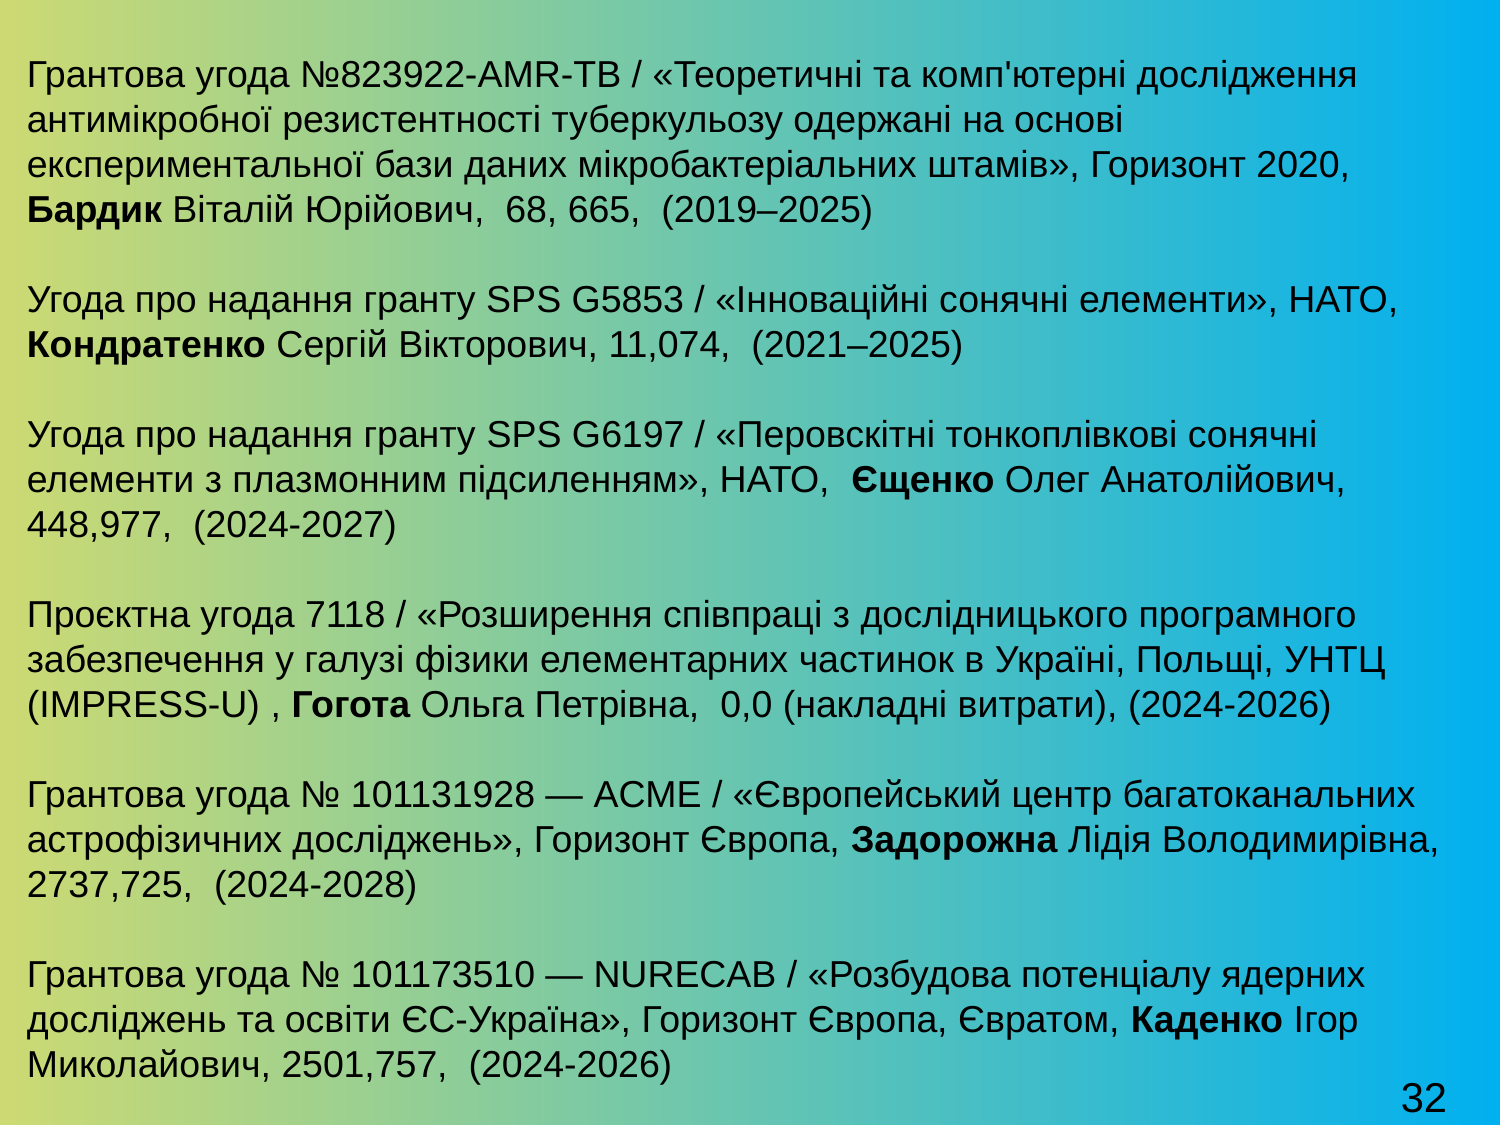

Грантова угода №823922-AMR-TB / «Теоретичні та комп'ютерні дослідження антимікробної резистентності туберкульозу одержані на основі експериментальної бази даних мікробактеріальних штамів», Горизонт 2020, Бардик Віталій Юрійович,  68, 665,  (2019–2025)

Угода про надання гранту SPS G5853 / «Інноваційні сонячні елементи», НАТО, Кондратенко Сергій Вікторович, 11,074,  (2021–2025)

Угода про надання гранту SPS G6197 / «Перовскітні тонкоплівкові сонячні елементи з плазмонним підсиленням», НАТО,  Єщенко Олег Анатолійович, 448,977,  (2024-2027)

Проєктна угода 7118 / «Розширення спiвпрацi з дослiдницького програмного забезпечення у галузi фiзики елементарних частинок в Українi, Польщi, УНТЦ (IMPRESS-U) , Гогота Ольга Петрівна,  0,0 (накладні витрати), (2024-2026)

Грантова угода № 101131928 — ACME / «Європейський центр багатоканальних астрофізичних досліджень», Горизонт Європа, Задорожна Лідія Володимирівна,
2737,725,  (2024-2028)

Грантова угода № 101173510 — NURECAB / «Розбудова потенціалу ядерних досліджень та освіти ЄС-Україна», Горизонт Європа, Євратом, Каденко Ігор Миколайович, 2501,757,  (2024-2026)
32